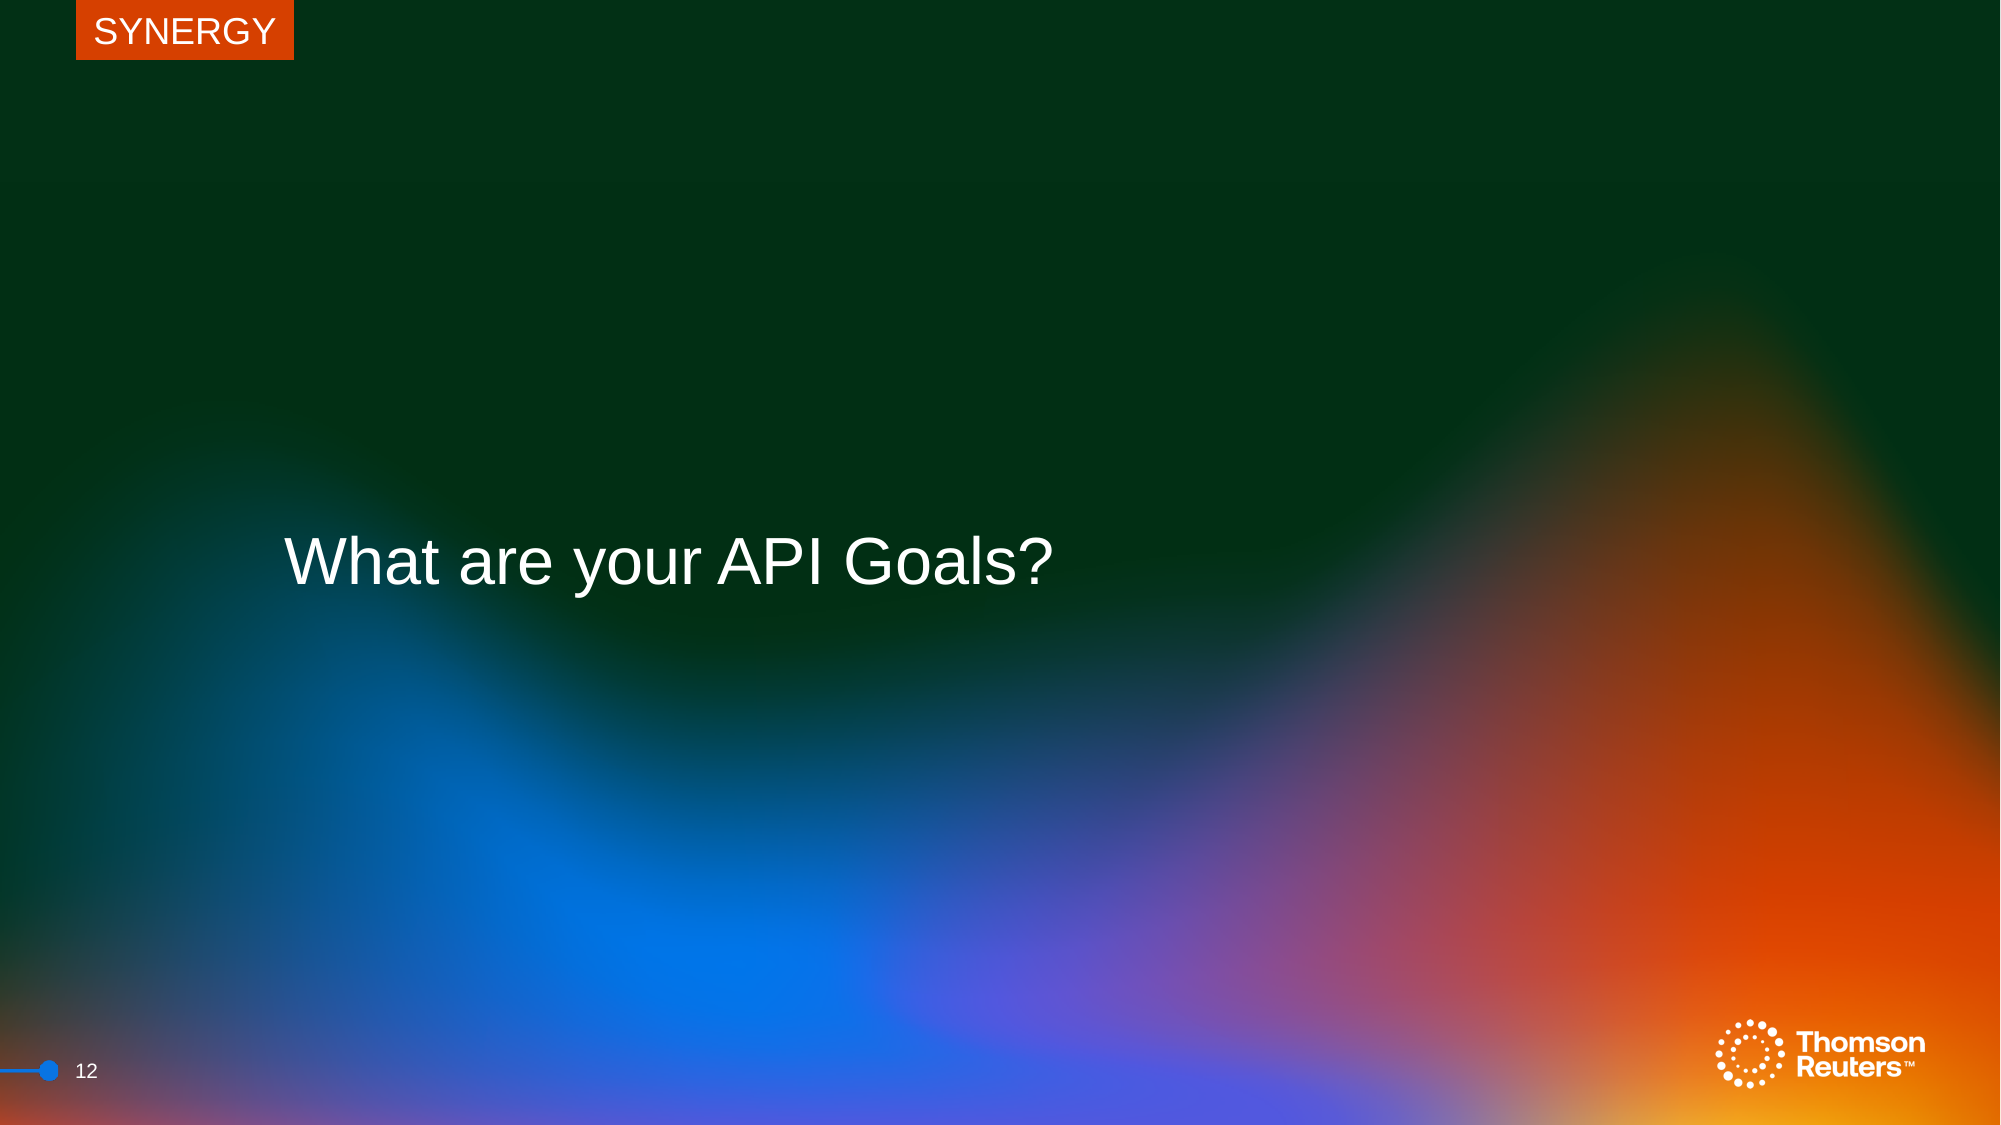

#
What are your API Goals?
12